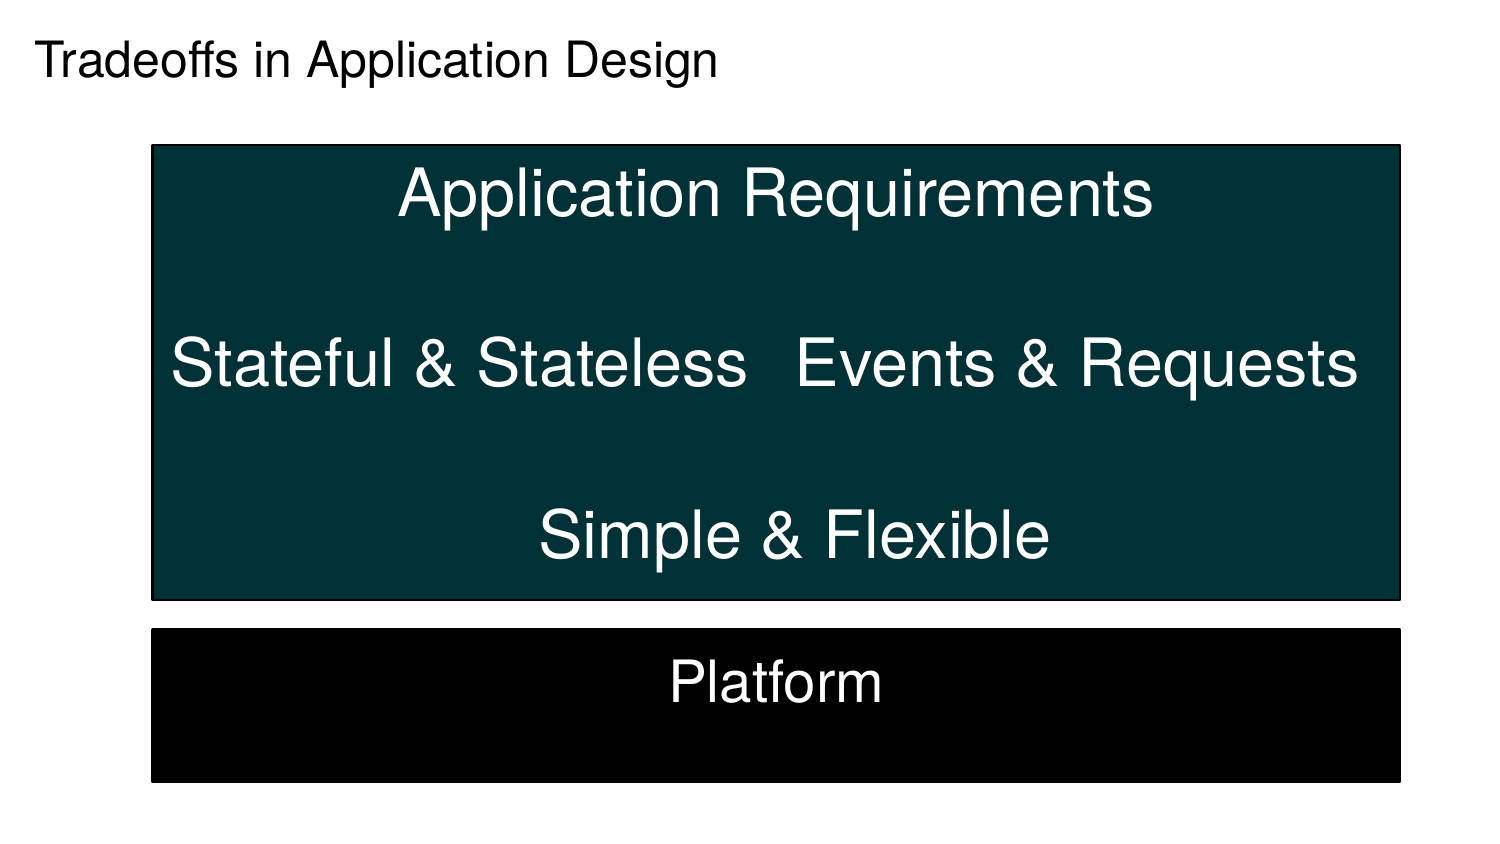

# Tradeoffs in Application Design

Application Requirements
Stateful & Stateless
Events & Requests
Simple & Flexible

Platform